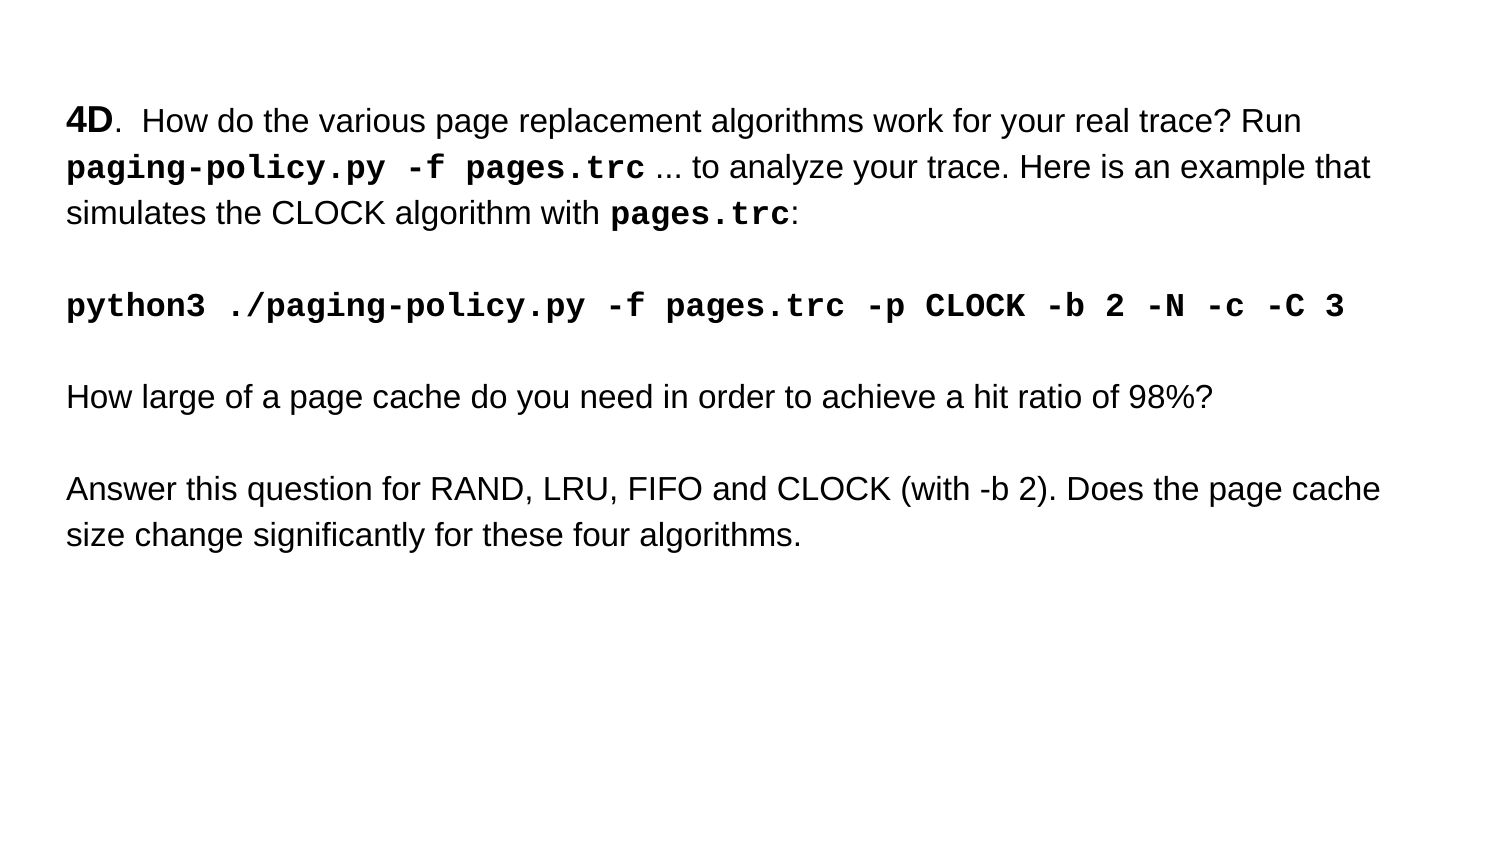

# 4D.  How do the various page replacement algorithms work for your real trace? Run paging-policy.py -f pages.trc ... to analyze your trace. Here is an example that simulates the CLOCK algorithm with pages.trc:

python3 ./paging-policy.py -f pages.trc -p CLOCK -b 2 -N -c -C 3

How large of a page cache do you need in order to achieve a hit ratio of 98%?

Answer this question for RAND, LRU, FIFO and CLOCK (with -b 2). Does the page cache size change significantly for these four algorithms.